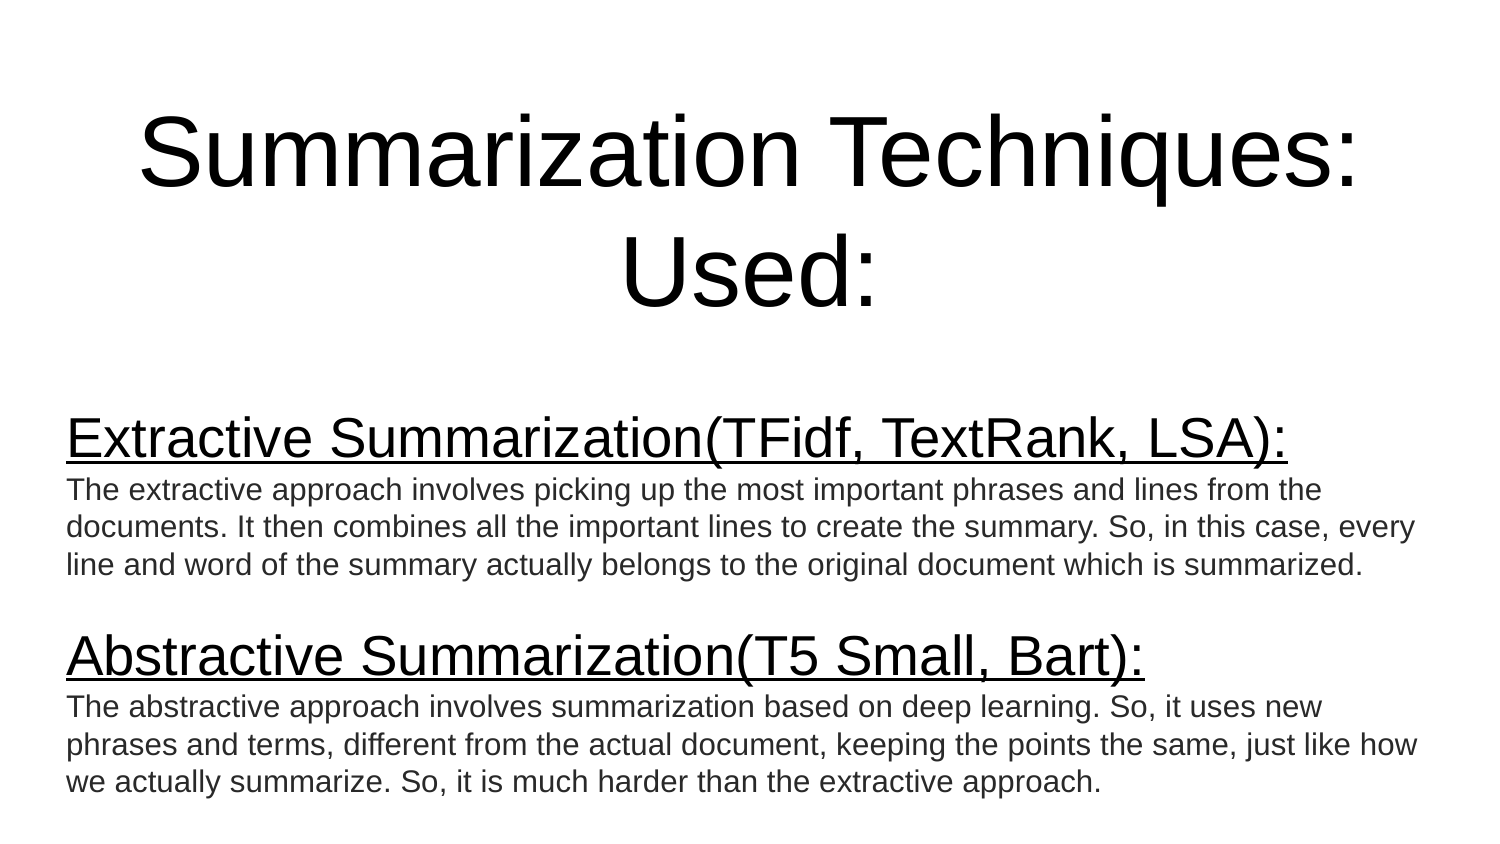

# Summarization Techniques: Used:
Extractive Summarization(TFidf, TextRank, LSA):
The extractive approach involves picking up the most important phrases and lines from the documents. It then combines all the important lines to create the summary. So, in this case, every line and word of the summary actually belongs to the original document which is summarized.

Abstractive Summarization(T5 Small, Bart):
The abstractive approach involves summarization based on deep learning. So, it uses new phrases and terms, different from the actual document, keeping the points the same, just like how we actually summarize. So, it is much harder than the extractive approach.